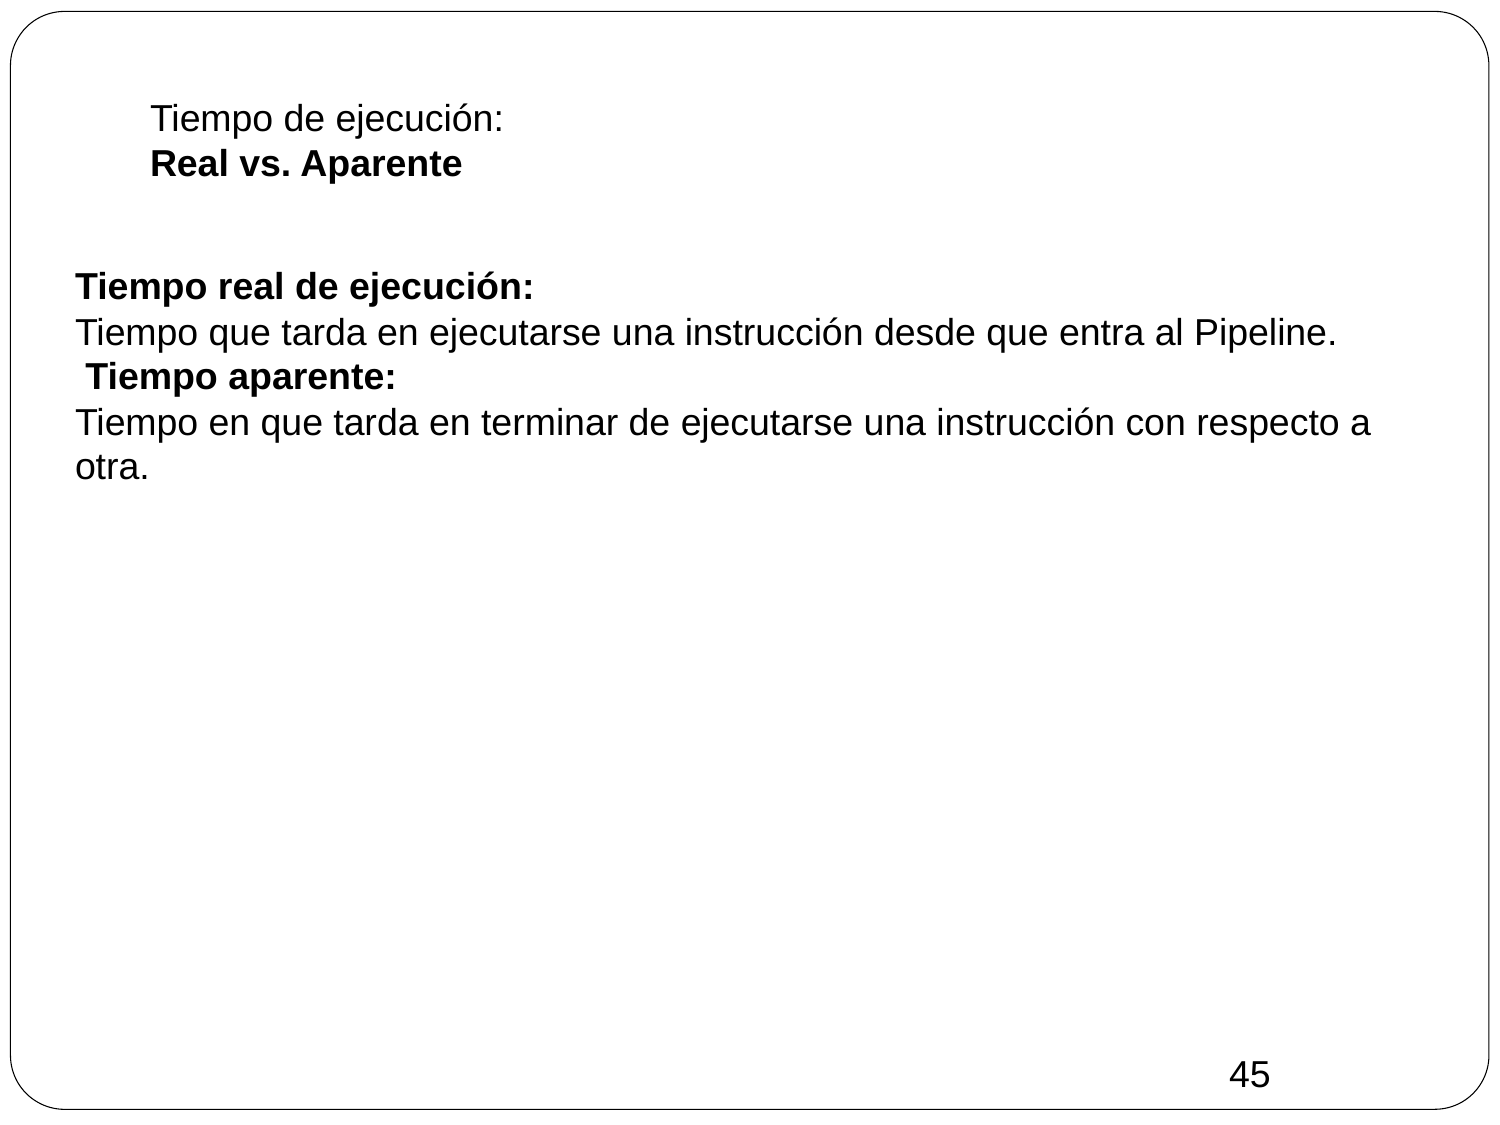

# Tiempo de ejecución: Real vs. Aparente
Tiempo real de ejecución:
Tiempo que tarda en ejecutarse una instrucción desde que entra al Pipeline.
 Tiempo aparente:
Tiempo en que tarda en terminar de ejecutarse una instrucción con respecto a otra.
45